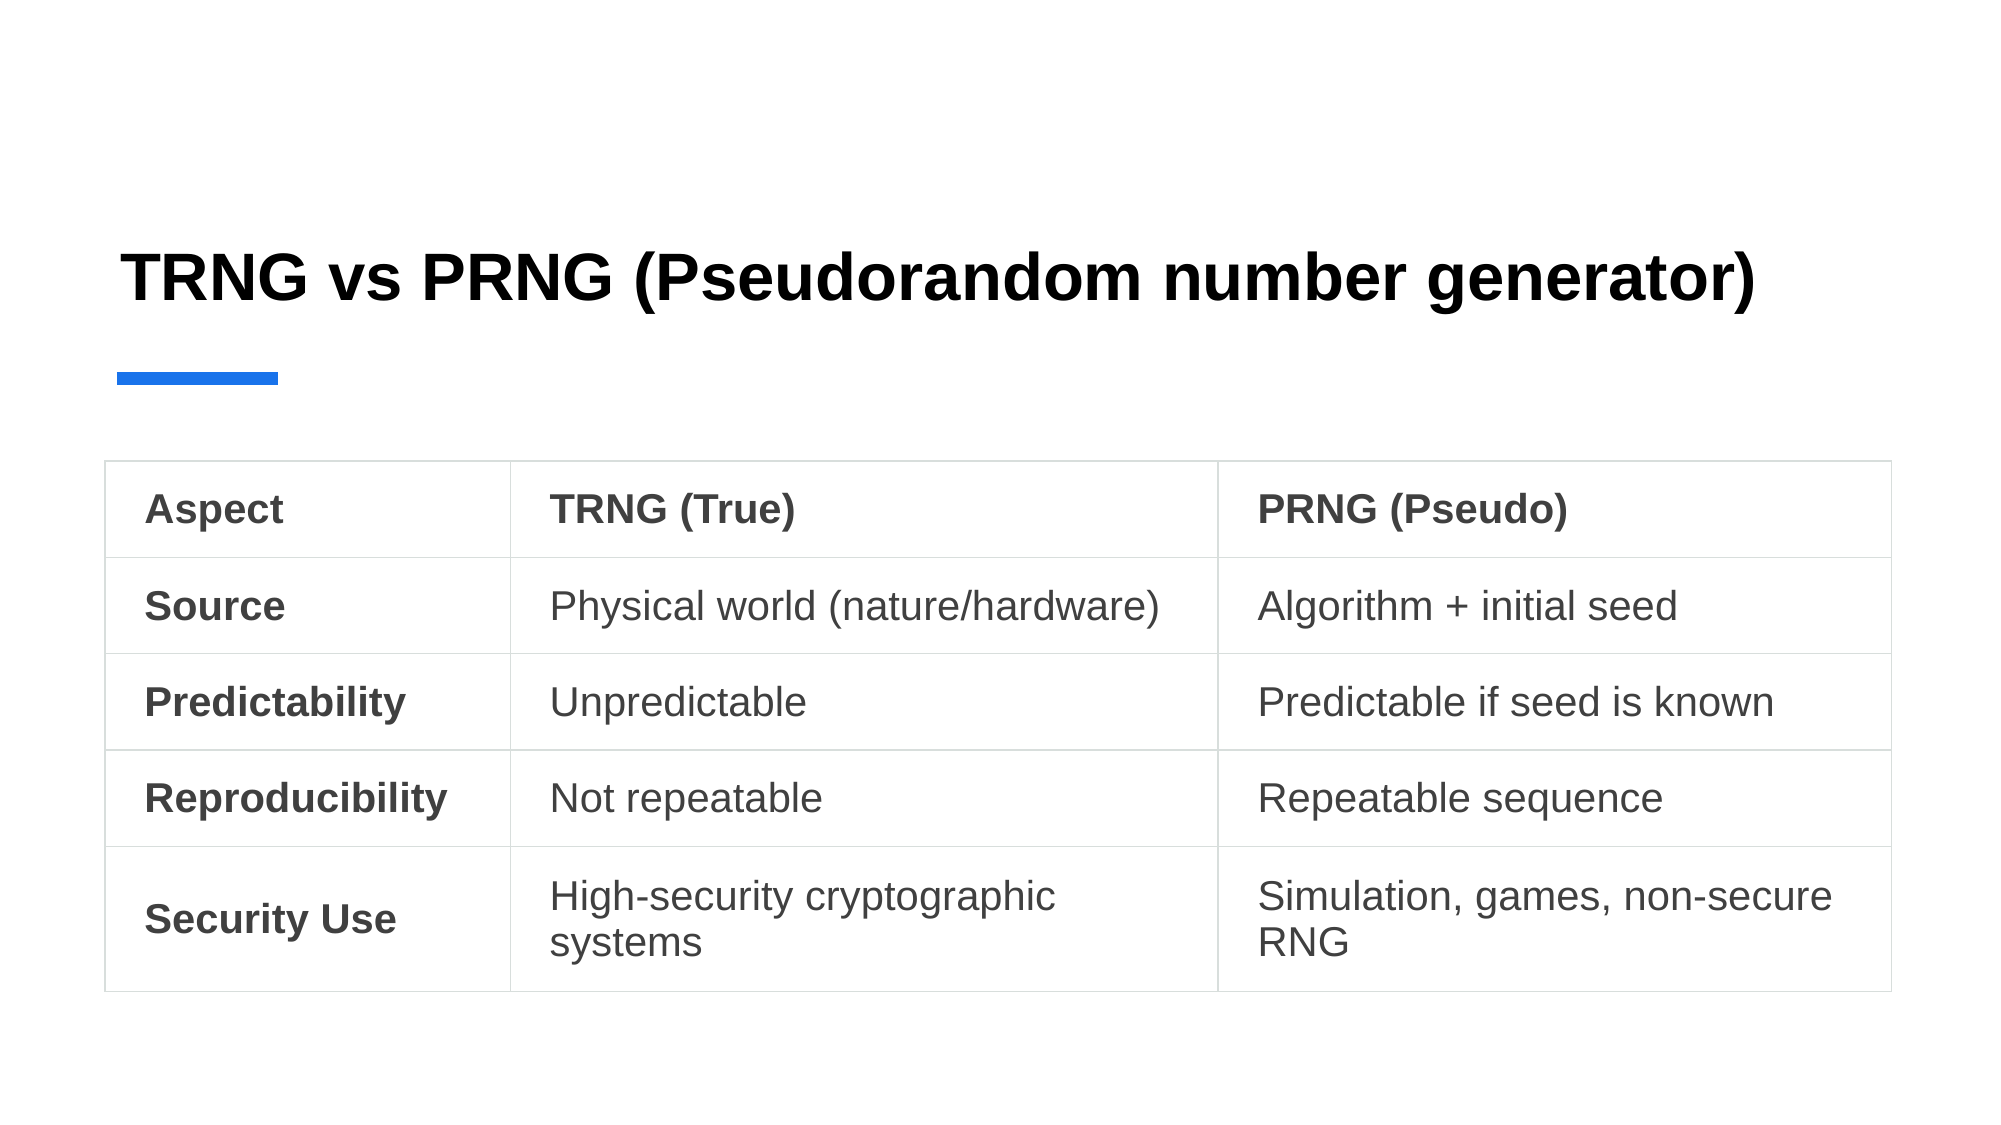

# TRNG vs PRNG (Pseudorandom number generator)
| Aspect | TRNG (True) | PRNG (Pseudo) |
| --- | --- | --- |
| Source | Physical world (nature/hardware) | Algorithm + initial seed |
| Predictability | Unpredictable | Predictable if seed is known |
| Reproducibility | Not repeatable | Repeatable sequence |
| Security Use | High-security cryptographic systems | Simulation, games, non-secure RNG |